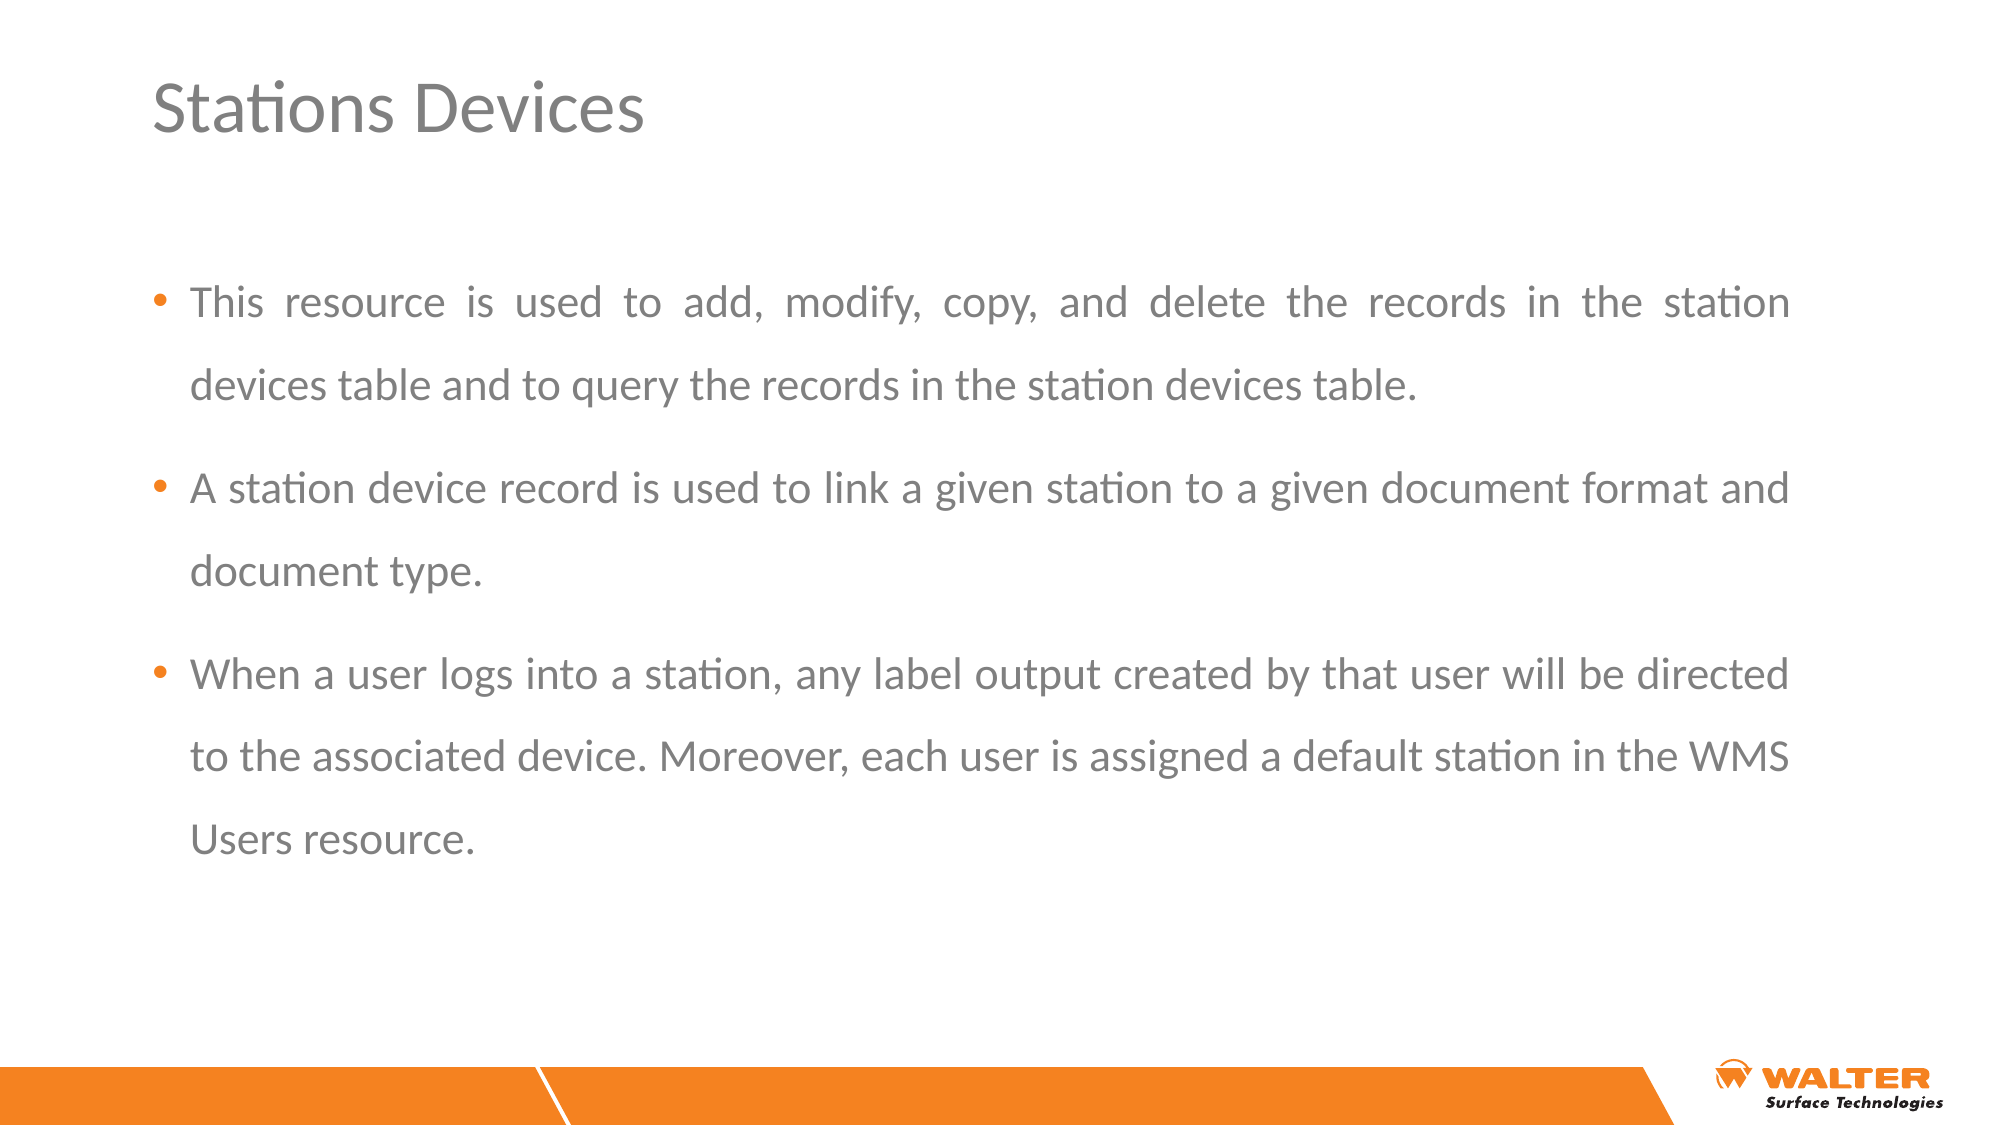

# Stations Devices
This resource is used to add, modify, copy, and delete the records in the station devices table and to query the records in the station devices table.
A station device record is used to link a given station to a given document format and document type.
When a user logs into a station, any label output created by that user will be directed to the associated device. Moreover, each user is assigned a default station in the WMS Users resource.